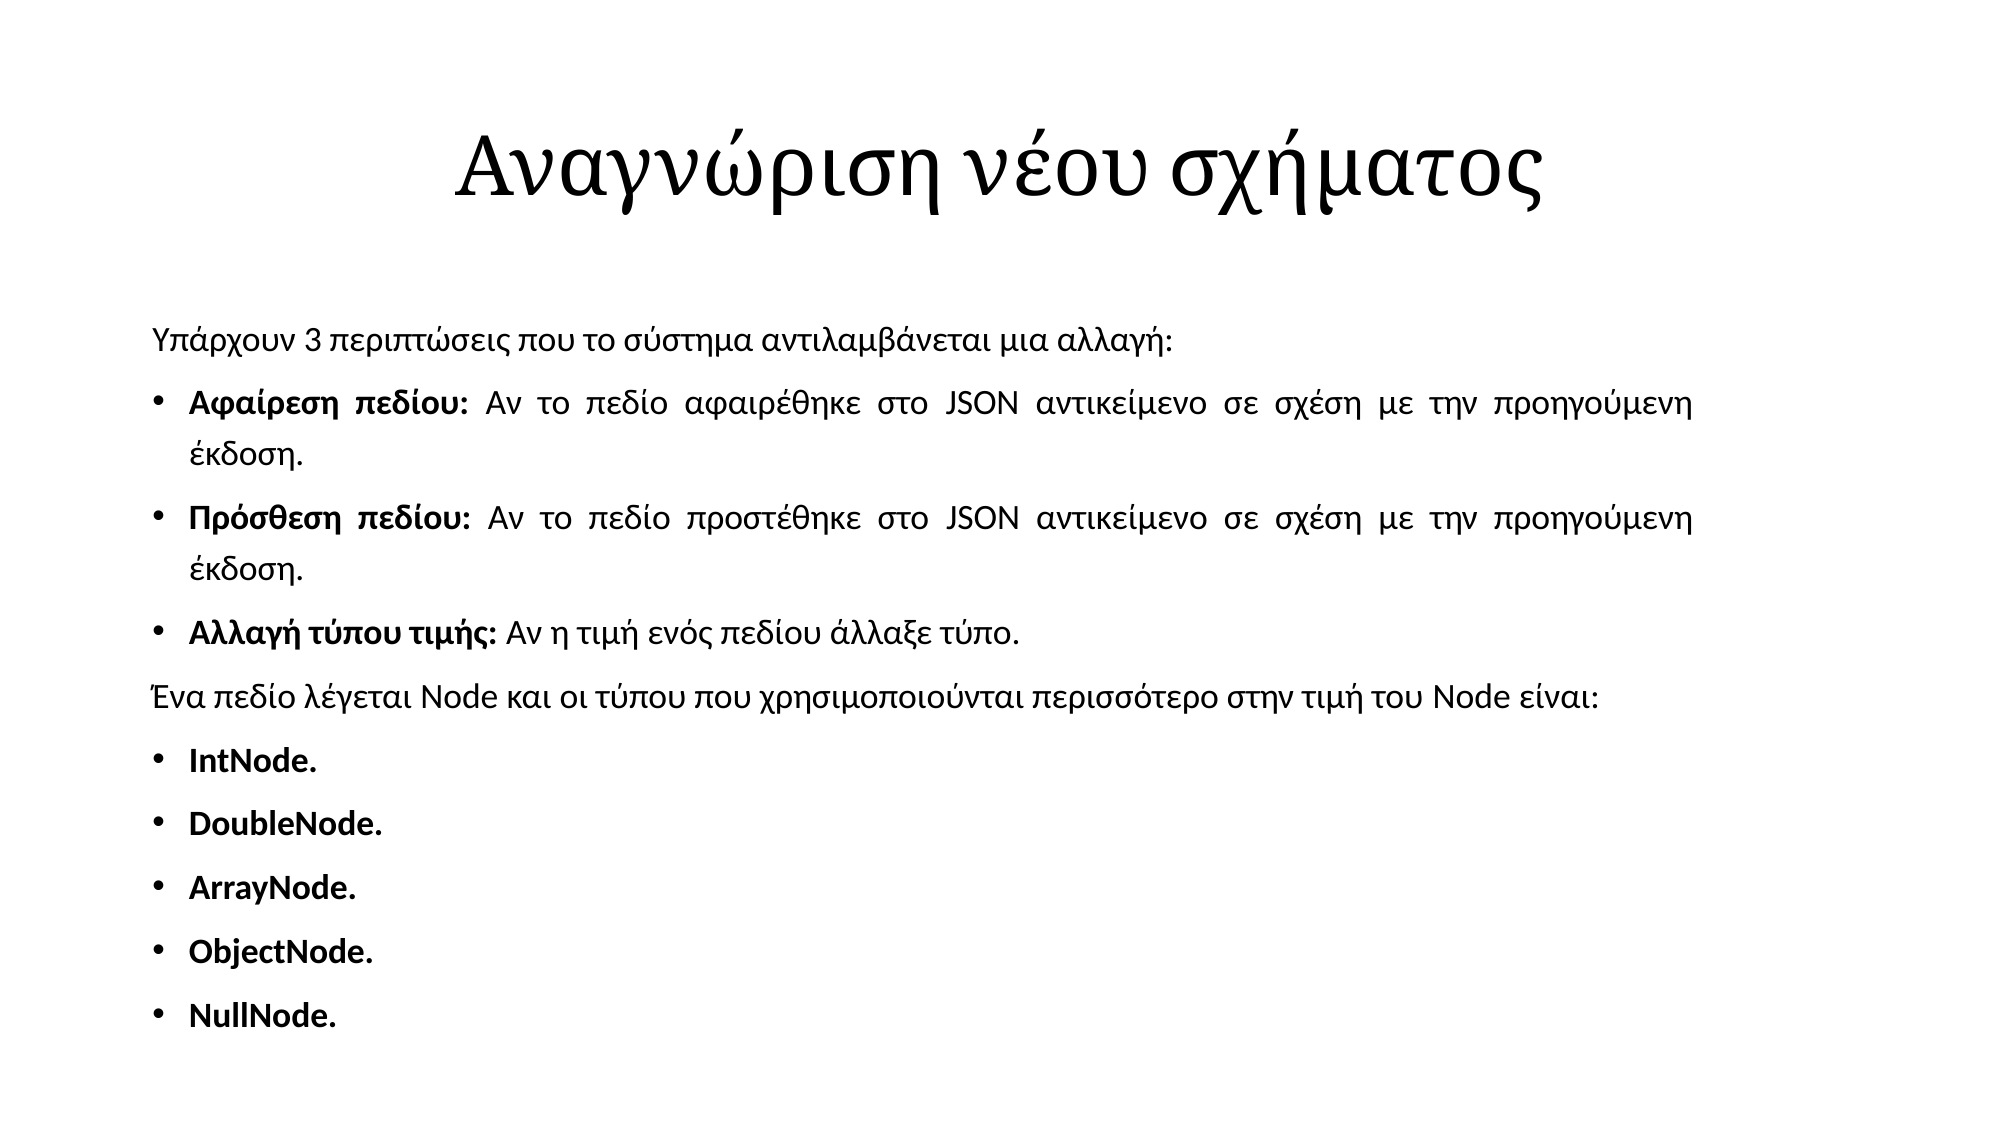

# Αναγνώριση νέου σχήματος
Υπάρχουν 3 περιπτώσεις που το σύστημα αντιλαμβάνεται μια αλλαγή:
Αφαίρεση πεδίου: Αν το πεδίο αφαιρέθηκε στο JSON αντικείμενο σε σχέση με την προηγούμενη έκδοση.
Πρόσθεση πεδίου: Αν το πεδίο προστέθηκε στο JSON αντικείμενο σε σχέση με την προηγούμενη έκδοση.
Αλλαγή τύπου τιμής: Αν η τιμή ενός πεδίου άλλαξε τύπο.
Ένα πεδίο λέγεται Node και οι τύπου που χρησιμοποιούνται περισσότερο στην τιμή του Node είναι:
IntNode.
DoubleNode.
ArrayNode.
ObjectNode.
NullNode.